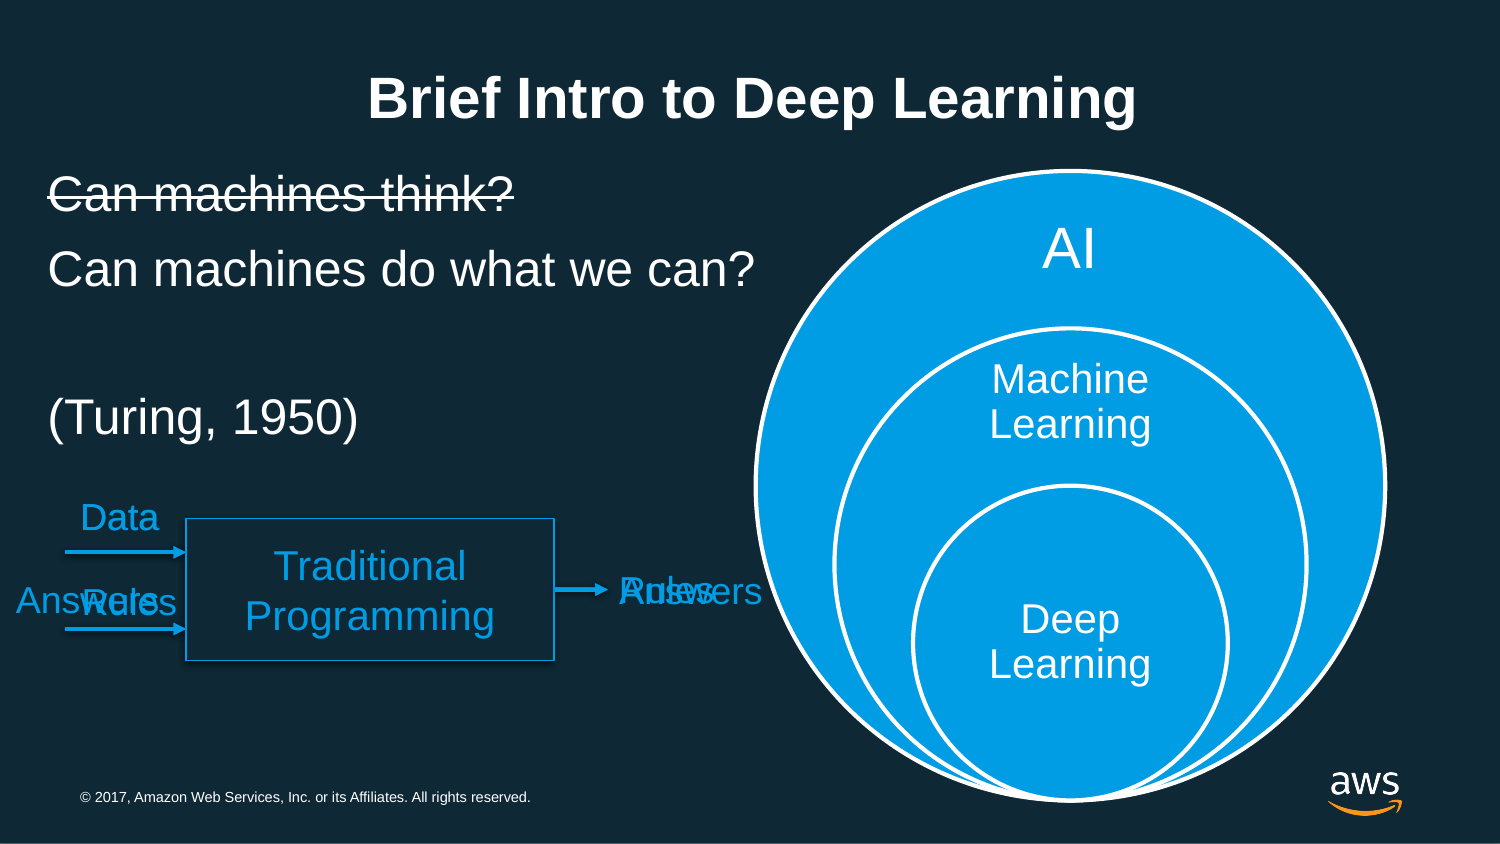

# Brief Intro to Deep Learning
Can machines think?
Can machines do what we can?
(Turing, 1950)
AI
Machine Learning
Deep Learning
Data

Machine Learning
Rules
Answers
Data

Traditional Programming
Answers
Rules